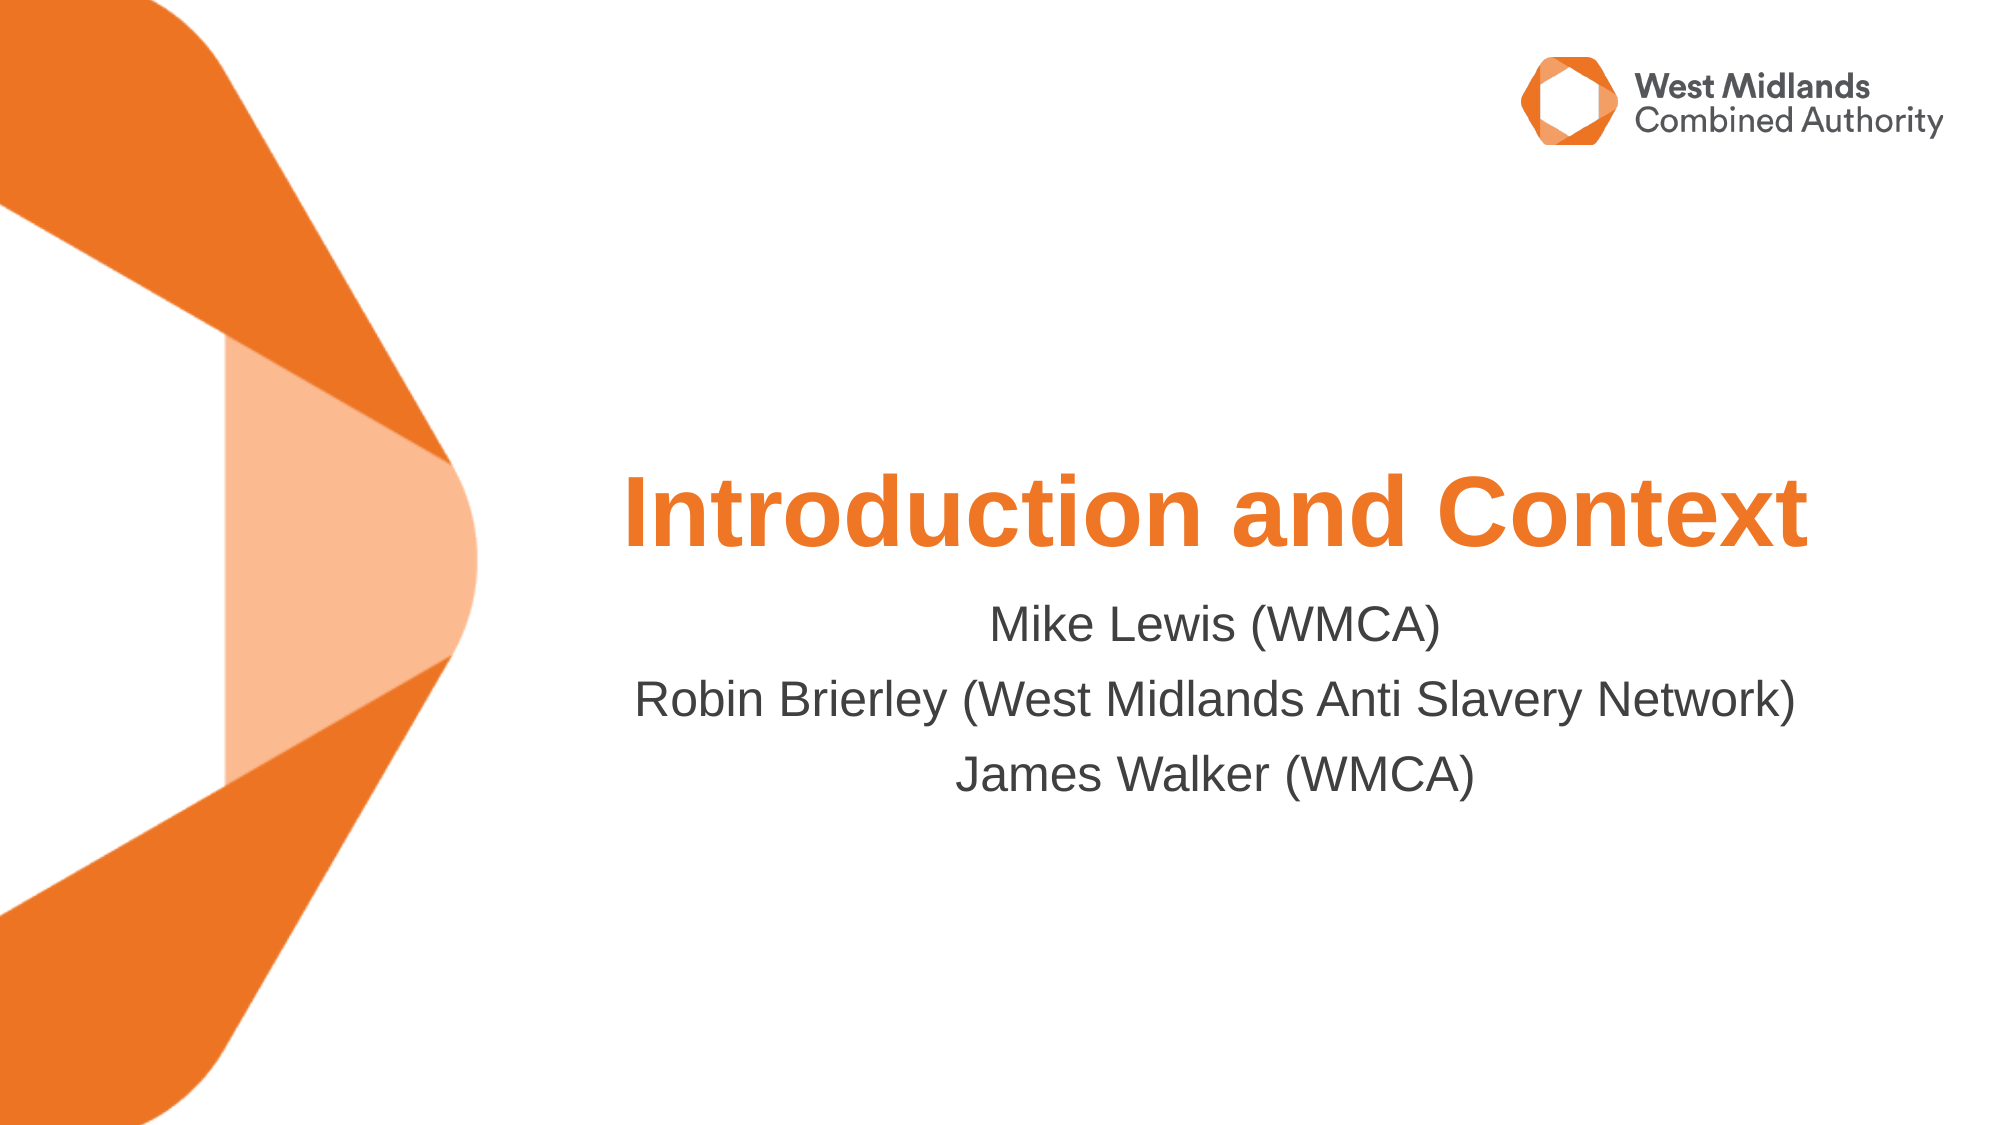

# Introduction and Context
Mike Lewis (WMCA)
Robin Brierley (West Midlands Anti Slavery Network)
James Walker (WMCA)